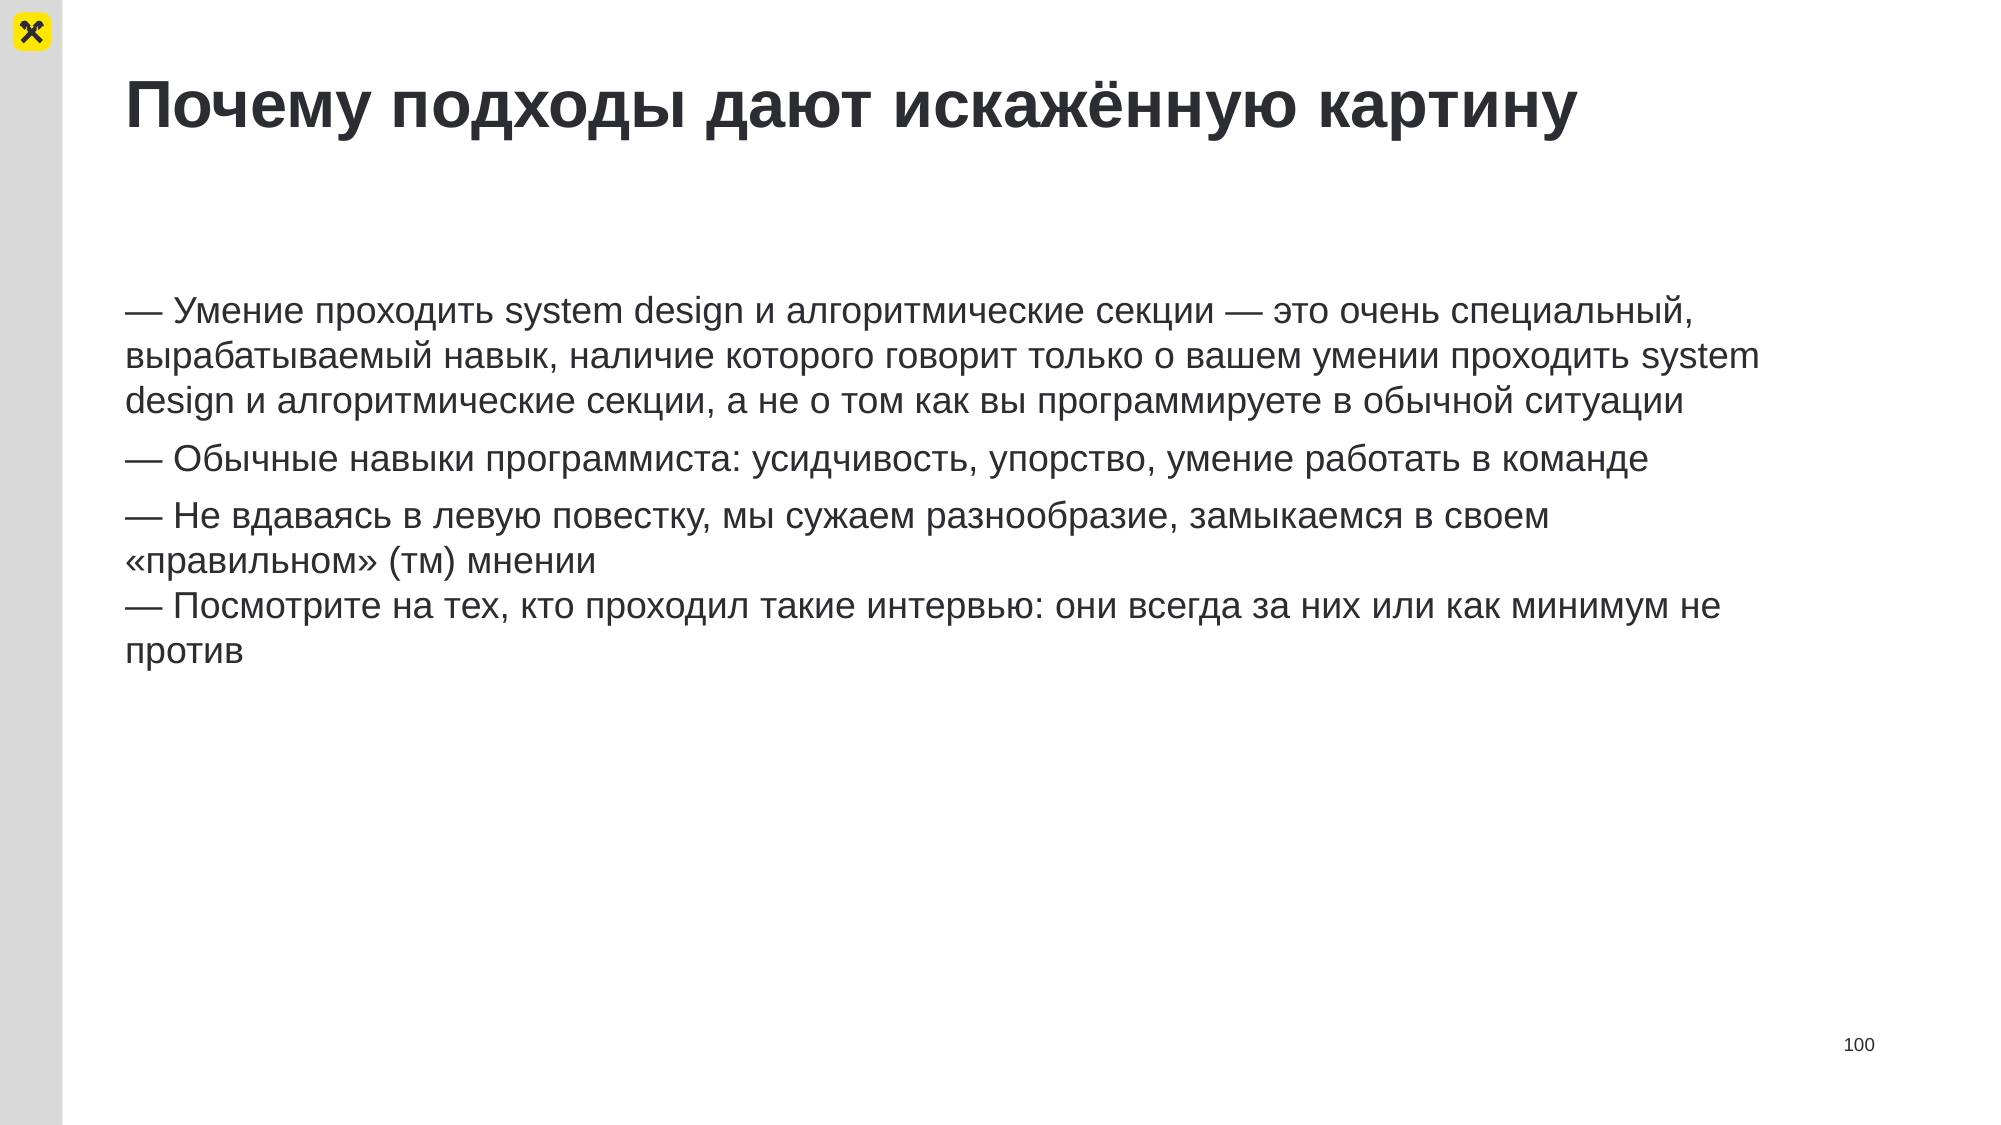

# Почему подходы дают искажённую картину
— Умение проходить system design и алгоритмические секции — это очень специальный, вырабатываемый навык, наличие которого говорит только о вашем умении проходить system design и алгоритмические секции, а не о том как вы программируете в обычной ситуации
— Обычные навыки программиста: усидчивость, упорство, умение работать в команде
— Не вдаваясь в левую повестку, мы сужаем разнообразие, замыкаемся в своем «правильном» (тм) мнении
— Посмотрите на тех, кто проходил такие интервью: они всегда за них или как минимум не против

100